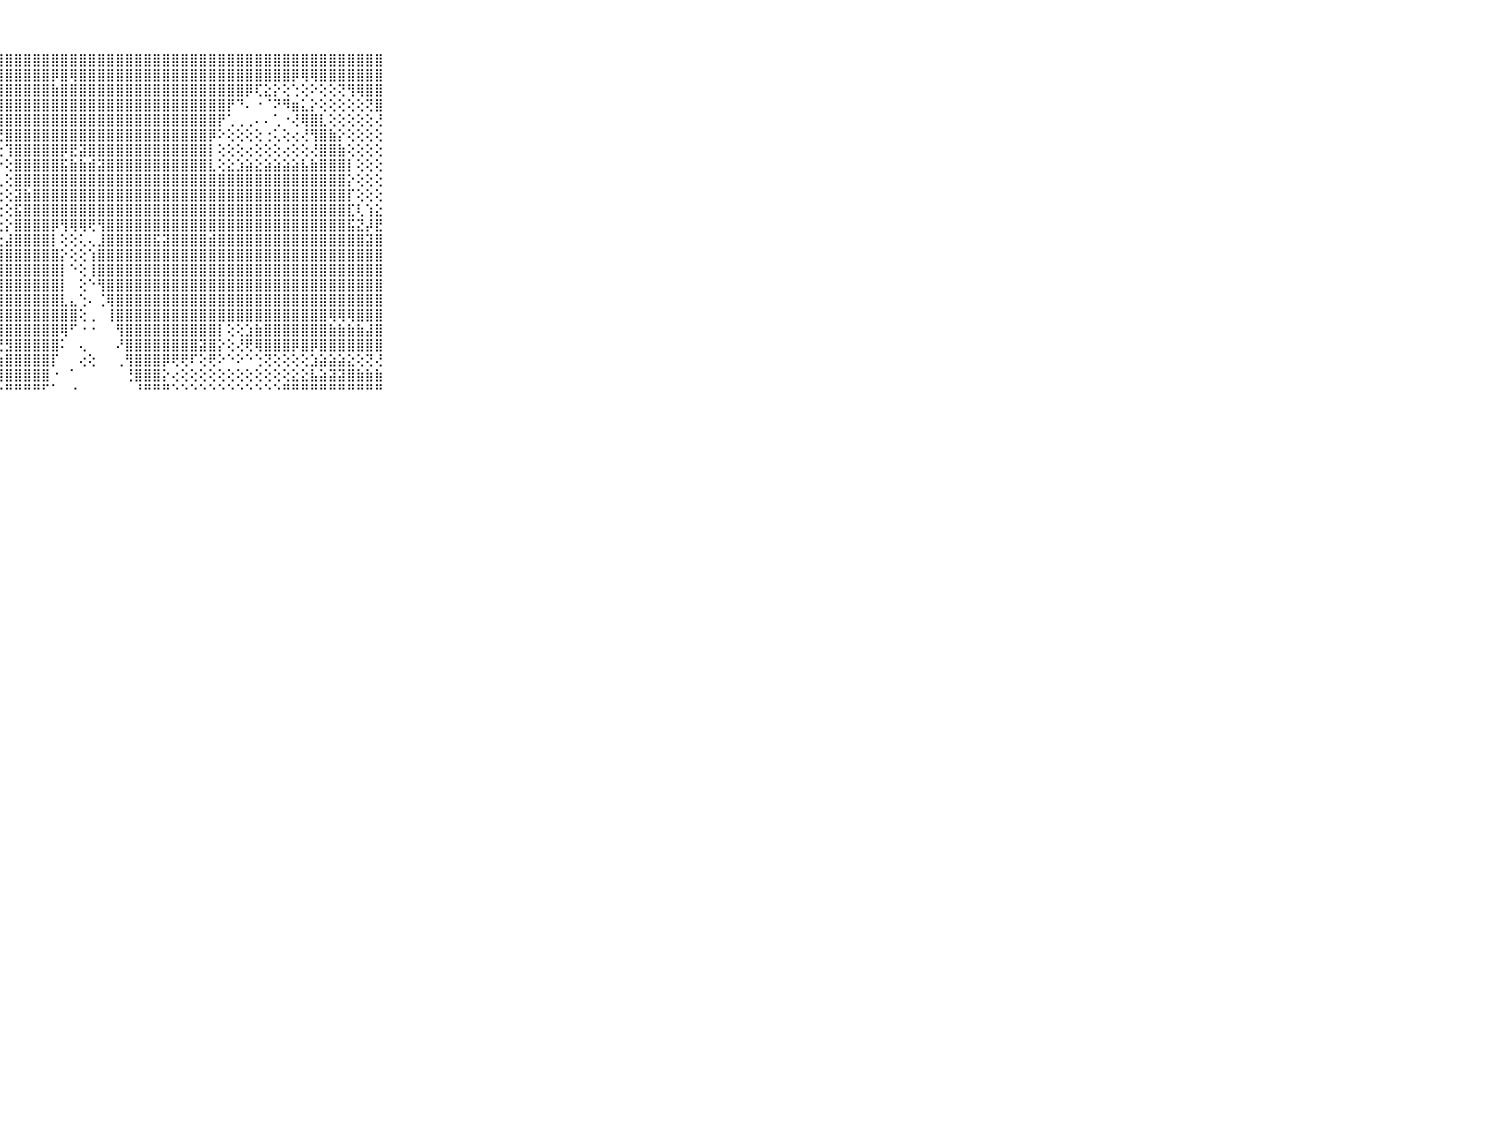

⠀⠀⠀⠀⠀⠀⠀⠀⠀⠀⠀⢕⢕⢕⢕⢕⢕⢜⢝⢞⢹⢟⣿⣿⡿⣿⣿⣿⣿⣿⣿⣿⣿⣿⣿⣿⣿⣿⣿⣿⣿⣿⣿⣿⣿⣿⣿⣿⣿⣿⣿⣿⣿⣿⣿⣿⣿⣿⣿⣿⣿⣿⣿⣿⣿⣿⣿⣿⣿⠀⠀⠀⠀⠀⠀⠀⠀⠀⠀⠀⠀
⠀⠀⠀⠀⠀⠀⠀⠀⠀⠀⠀⠘⠝⢕⢗⢷⣵⣕⡕⢕⢕⢜⢟⢟⣷⣿⣿⣿⣿⣿⣿⣿⣿⡿⣿⢿⣿⣿⣿⣿⣿⣿⣿⣿⣿⣿⣿⣿⣿⣿⣿⣿⣿⣿⣿⣿⣿⣿⣿⡿⢿⢿⣿⣿⣿⣿⣿⣿⣿⠀⠀⠀⠀⠀⠀⠀⠀⠀⠀⠀⠀
⠀⠀⠀⠀⠀⠀⠀⠀⠀⠀⠀⢕⢔⢕⢕⢕⢕⢝⢻⣷⣕⡱⡕⢜⢹⣟⣿⣿⣿⣿⣿⣿⣿⣷⣿⣿⣿⣿⣿⣿⣿⣿⣿⣿⣿⣿⣿⣿⣿⣿⣿⣿⣿⣿⡿⢏⣕⡕⢕⢑⢕⠕⢕⢕⢝⢻⢿⣿⣿⠀⠀⠀⠀⠀⠀⠀⠀⠀⠀⠀⠀
⠀⠀⠀⠀⠀⠀⠀⠀⠀⠀⠀⢕⢕⢕⢕⢕⢕⢕⢕⢜⢻⣿⣧⡕⢕⢜⢿⣿⣿⣿⣿⣿⣿⣿⣿⣿⣿⣿⣿⣿⣿⣿⣿⣿⣿⣿⣿⣿⣿⣿⣿⣿⡟⠙⠄⠐⠈⠝⠻⣶⣅⡕⢕⢕⢕⢕⢕⢝⣿⠀⠀⠀⠀⠀⠀⠀⠀⠀⠀⠀⠀
⠀⠀⠀⠀⠀⠀⠀⠀⠀⠀⠀⢕⢕⢕⢕⢕⢕⢕⢕⢕⢕⢹⢿⣿⣇⢕⢕⢿⣿⣿⣿⣿⣿⣿⣿⣿⣿⣿⣿⣿⣿⣿⣿⣿⣿⣿⣿⣿⣿⣿⣿⡟⢁⢀⢀⠄⠄⢁⠐⢜⢿⣿⣇⢕⢕⢕⢕⢕⢜⠀⠀⠀⠀⠀⠀⠀⠀⠀⠀⠀⠀
⠀⠀⠀⠀⠀⠀⠀⠀⠀⠀⠀⣕⣕⢕⣕⣕⢕⢕⡕⢕⢕⢕⢜⢿⣿⣧⡕⢜⣿⣿⣿⣿⣿⣿⣿⣿⣿⣿⣿⣿⣿⣿⣿⣿⣿⣿⣿⣿⣿⣿⡿⠕⢕⢕⢕⢕⢐⢅⢕⢔⢜⢻⣿⣷⡕⢕⢕⢕⢕⠀⠀⠀⠀⠀⠀⠀⠀⠀⠀⠀⠀
⠀⠀⠀⠀⠀⠀⠀⠀⠀⠀⠀⣿⣿⣿⣿⣿⣿⣿⣿⣧⣷⣧⣱⣸⣿⣿⡇⢕⢹⣿⣿⣿⣿⣿⡿⣟⣽⣿⣿⣿⣿⣿⣿⣿⣿⣿⣿⣿⣿⣿⡇⢕⢕⢕⢔⢕⢕⢕⢔⢕⢕⢜⣿⣿⣷⢕⢕⢕⢕⠀⠀⠀⠀⠀⠀⠀⠀⠀⠀⠀⠀
⠀⠀⠀⠀⠀⠀⠀⠀⠀⠀⠀⣿⣿⣿⣿⣿⣿⣿⣿⣿⣿⣿⣿⣿⣿⣿⣧⡕⢕⣿⣿⣿⣿⣿⣯⣷⣷⣾⣽⣿⣿⣿⣿⣿⣿⣿⣿⣿⣿⣿⣇⢕⣕⣱⣵⣕⣵⣵⣵⣵⣧⣷⣿⣿⣿⡇⢕⢕⢕⠀⠀⠀⠀⠀⠀⠀⠀⠀⠀⠀⠀
⠀⠀⠀⠀⠀⠀⠀⠀⠀⠀⠀⣿⣿⣿⣿⣿⣿⣿⣿⣿⣿⣿⣿⣿⣿⣿⡇⢇⢕⣿⣿⣿⣿⣿⣿⣿⣿⣿⣿⣿⣿⣿⣿⣿⣿⣿⣿⣿⣿⣿⣿⣿⣿⣿⣿⣿⣿⣿⣿⣿⣿⣿⣿⣿⣿⡕⢕⢕⢕⠀⠀⠀⠀⠀⠀⠀⠀⠀⠀⠀⠀
⠀⠀⠀⠀⠀⠀⠀⠀⠀⠀⠀⣿⣿⣿⣿⣿⣿⣿⣿⣿⣿⣿⣿⣿⣿⣿⡷⢕⢕⣽⣷⣿⣿⣿⣿⣿⣿⣿⣿⣿⣿⣿⣿⣿⣿⣿⣿⣿⣿⣿⣿⣿⣿⣿⣿⣿⣿⣿⣿⣿⣿⣿⣿⣿⣿⡏⢕⢕⢕⠀⠀⠀⠀⠀⠀⠀⠀⠀⠀⠀⠀
⠀⠀⠀⠀⠀⠀⠀⠀⠀⠀⠀⣿⣿⣿⣿⣿⣿⣿⣿⣿⣿⣿⣿⣿⣿⣿⡯⢕⢕⣯⣿⣿⣿⣿⣿⣿⣿⣿⣿⣿⣿⣿⣿⣿⣿⣿⣿⣿⣿⣿⣿⣿⣿⣿⣿⣿⣿⣿⣿⣿⣿⣿⣿⣿⣿⣏⢇⢱⣕⠀⠀⠀⠀⠀⠀⠀⠀⠀⠀⠀⠀
⠀⠀⠀⠀⠀⠀⠀⠀⠀⠀⠀⣿⣿⣿⣿⣿⣿⣿⣿⣿⣿⣿⣿⣿⣿⣿⣯⢕⡕⣿⣿⣿⣿⡿⢻⢿⢿⢟⢻⣿⣿⣿⣿⣿⣿⣿⣿⣿⣿⣿⣿⣿⣿⣿⣿⣿⣿⣿⣿⣿⣿⣿⣿⣿⣿⣯⣝⡼⣟⠀⠀⠀⠀⠀⠀⠀⠀⠀⠀⠀⠀
⠀⠀⠀⠀⠀⠀⠀⠀⠀⠀⠀⣿⣿⣿⣿⣿⣿⣿⣿⣿⣿⣿⣿⣿⣿⣿⡏⢕⣼⣿⣿⣿⣿⡇⢕⢕⢅⢄⣸⣿⣿⣿⣿⣿⣯⣽⣿⣿⣿⣿⣾⣿⣿⣿⣿⣿⣿⣿⣿⣿⣿⣿⣿⣿⣿⣿⣿⣽⣿⠀⠀⠀⠀⠀⠀⠀⠀⠀⠀⠀⠀
⠀⠀⠀⠀⠀⠀⠀⠀⠀⠀⠀⣿⣿⣿⣿⣿⣿⣿⣿⣿⣿⣿⣿⣿⣿⣿⣗⣾⣿⣿⣿⣿⣿⣿⡕⢕⢕⢱⣿⣿⣿⣿⣿⣿⣿⣿⣿⣿⣿⣿⣿⣿⣿⣿⣿⣿⣿⣿⣿⣿⣿⣿⣿⣿⣿⣿⣿⣿⣿⠀⠀⠀⠀⠀⠀⠀⠀⠀⠀⠀⠀
⠀⠀⠀⠀⠀⠀⠀⠀⠀⠀⠀⣿⣿⣿⣿⣿⣿⣿⣿⣿⣿⣿⣿⣿⣿⣿⣿⣿⣿⣿⣿⣿⣿⣿⡇⠑⢕⢸⣿⣿⣿⣿⣿⣿⣿⣿⣿⣿⣿⣿⣿⣿⣿⣿⣿⣿⣿⣿⣿⣿⣿⣿⣿⣿⣿⣿⣿⣿⣿⠀⠀⠀⠀⠀⠀⠀⠀⠀⠀⠀⠀
⠀⠀⠀⠀⠀⠀⠀⠀⠀⠀⠀⣿⣿⣿⣿⣿⣿⣿⣿⣿⣿⣿⣿⣿⣿⣿⣿⣿⣿⣿⣿⣿⣿⣿⡇⠀⢕⠑⢻⣿⣿⣿⣿⣿⣿⣿⣿⣿⣿⣿⣿⣿⣿⣿⣿⣿⣿⣿⣿⣿⣿⣿⣿⣿⣿⣿⣿⣿⣿⠀⠀⠀⠀⠀⠀⠀⠀⠀⠀⠀⠀
⠀⠀⠀⠀⠀⠀⠀⠀⠀⠀⠀⣿⣿⣿⣿⣿⣿⣿⣿⣿⣿⣿⣿⣿⣿⣿⣿⣿⣿⣿⣿⣿⣿⣿⣇⣄⢑⠄⢈⢿⣿⣿⣿⣿⣿⣿⣿⣿⣿⣿⣿⣿⣿⣿⣿⣿⣿⣿⣿⣿⣿⣿⣿⣿⣿⣿⣿⣿⣿⠀⠀⠀⠀⠀⠀⠀⠀⠀⠀⠀⠀
⠀⠀⠀⠀⠀⠀⠀⠀⠀⠀⠀⣿⣿⣿⣿⣿⣿⣿⣿⣿⣿⣿⣿⣿⣿⣿⣿⣿⣿⣿⣿⣿⣿⣿⣿⣿⢕⢀⠀⢸⣿⣿⣿⣿⣿⣿⣿⣿⣿⣿⣿⣿⣿⣿⣿⣿⣿⣿⣿⣿⣿⣿⣿⢿⢿⢿⣿⣿⣿⠀⠀⠀⠀⠀⠀⠀⠀⠀⠀⠀⠀
⠀⠀⠀⠀⠀⠀⠀⠀⠀⠀⠀⣿⣿⣿⣿⣿⣿⣿⣿⣿⣿⣿⣿⣿⣿⣿⣿⣿⣿⣿⣿⣿⣿⣿⢿⠋⠐⠐⠀⠀⢻⣿⣿⣿⣿⣿⣿⣿⣿⣿⣿⡇⢕⢕⣱⣷⣿⣿⣿⣿⣿⣿⣿⣷⣷⣷⣷⣼⣿⠀⠀⠀⠀⠀⠀⠀⠀⠀⠀⠀⠀
⠀⠀⠀⠀⠀⠀⠀⠀⠀⠀⠀⣿⣿⣿⣿⣿⣿⣿⣿⣿⣿⣿⣿⣿⣿⣿⢜⢜⣻⣿⣿⣿⣿⣿⠅⠀⢄⠀⠀⠀⠜⣿⣿⣿⣿⣿⣿⣿⣿⣽⣿⡕⢕⢜⢟⢿⣿⣿⣿⡿⣿⡿⣿⣿⣿⣿⣿⣿⣿⠀⠀⠀⠀⠀⠀⠀⠀⠀⠀⠀⠀
⠀⠀⠀⠀⠀⠀⠀⠀⠀⠀⠀⢟⢿⣿⣿⣿⣿⣿⣿⣿⣿⣿⢿⢿⢏⢕⢕⢱⣿⣿⣿⣿⣿⡏⠀⠀⢔⢕⠀⠀⢀⢻⣿⣿⣿⡿⢟⢟⠏⢕⢟⠕⠑⠕⠑⢑⢝⢕⢕⢕⢕⣱⣵⣵⣵⣕⢕⢝⢜⠀⠀⠀⠀⠀⠀⠀⠀⠀⠀⠀⠀
⠀⠀⠀⠀⠀⠀⠀⠀⠀⠀⠀⢱⢻⢿⢟⢟⢻⢯⣕⣕⣵⣕⣵⣵⣕⢕⣱⣾⣿⣿⣿⣿⣿⠐⠀⠁⠀⠀⠀⠀⠀⢘⣿⣿⣿⡕⢔⢕⢕⢕⢕⢕⢕⢕⢕⢕⢕⢕⢕⣕⣕⣧⣵⣽⣽⣿⣷⣷⣷⠀⠀⠀⠀⠀⠀⠀⠀⠀⠀⠀⠀
⠀⠀⠀⠀⠀⠀⠀⠀⠀⠀⠀⠑⠚⠚⠛⠛⠛⠛⠛⠛⠛⠛⠛⠙⠙⠁⠑⠑⠛⠛⠛⠛⠋⠁⠀⠐⠀⠀⠀⠀⠀⠀⠘⠛⠛⠛⠑⠑⠑⠑⠑⠑⠑⠑⠑⠑⠑⠑⠛⠛⠛⠛⠛⠛⠛⠛⠛⠛⠛⠀⠀⠀⠀⠀⠀⠀⠀⠀⠀⠀⠀